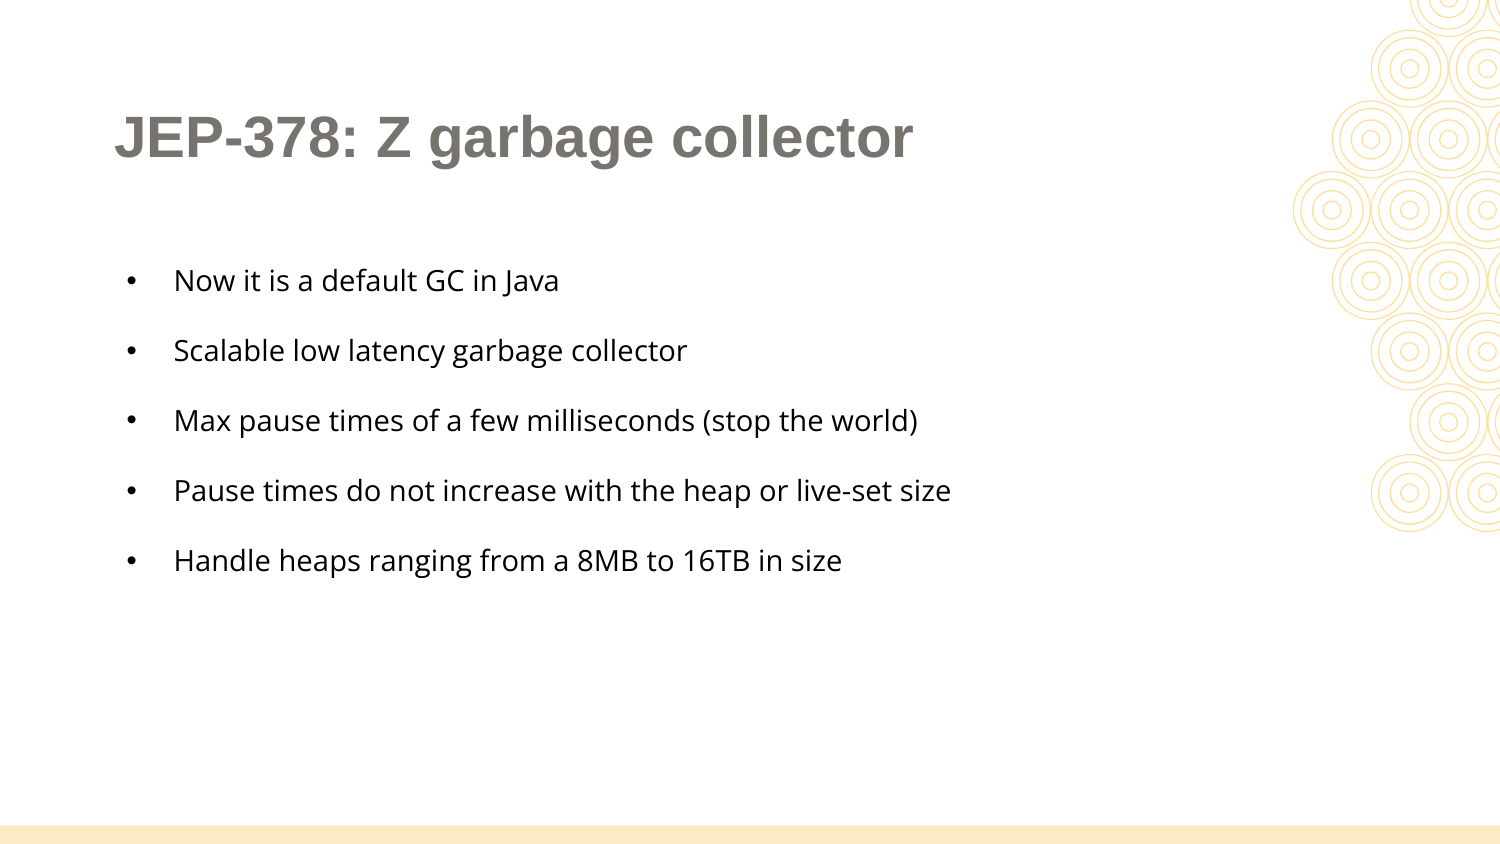

JEP-378: Z garbage collector

Now it is a default GC in Java

Scalable low latency garbage collector

Max pause times of a few milliseconds (stop the world)

Pause times do not increase with the heap or live-set size

Handle heaps ranging from a 8MB to 16TB in size